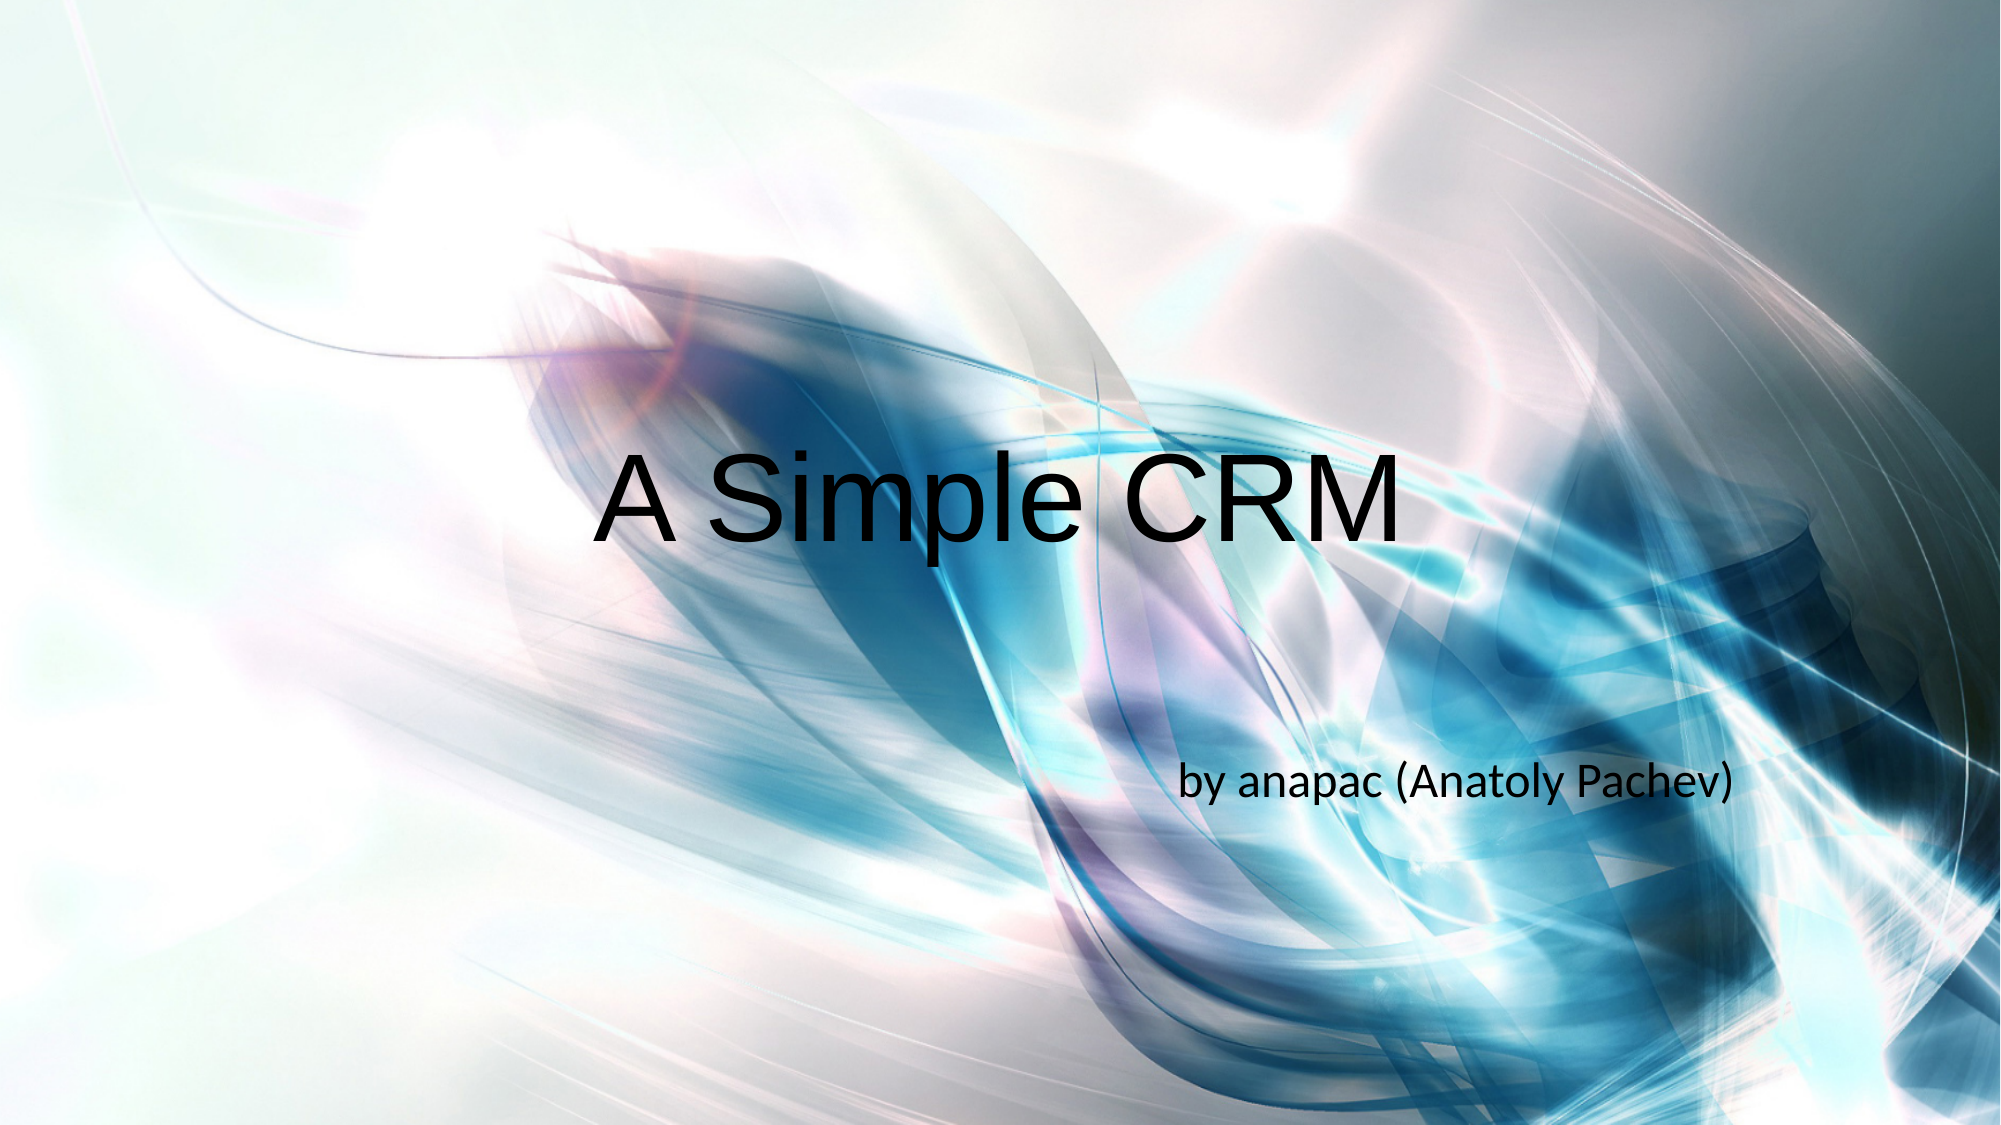

# A Simple CRM

by anapac (Anatoly Pachev)